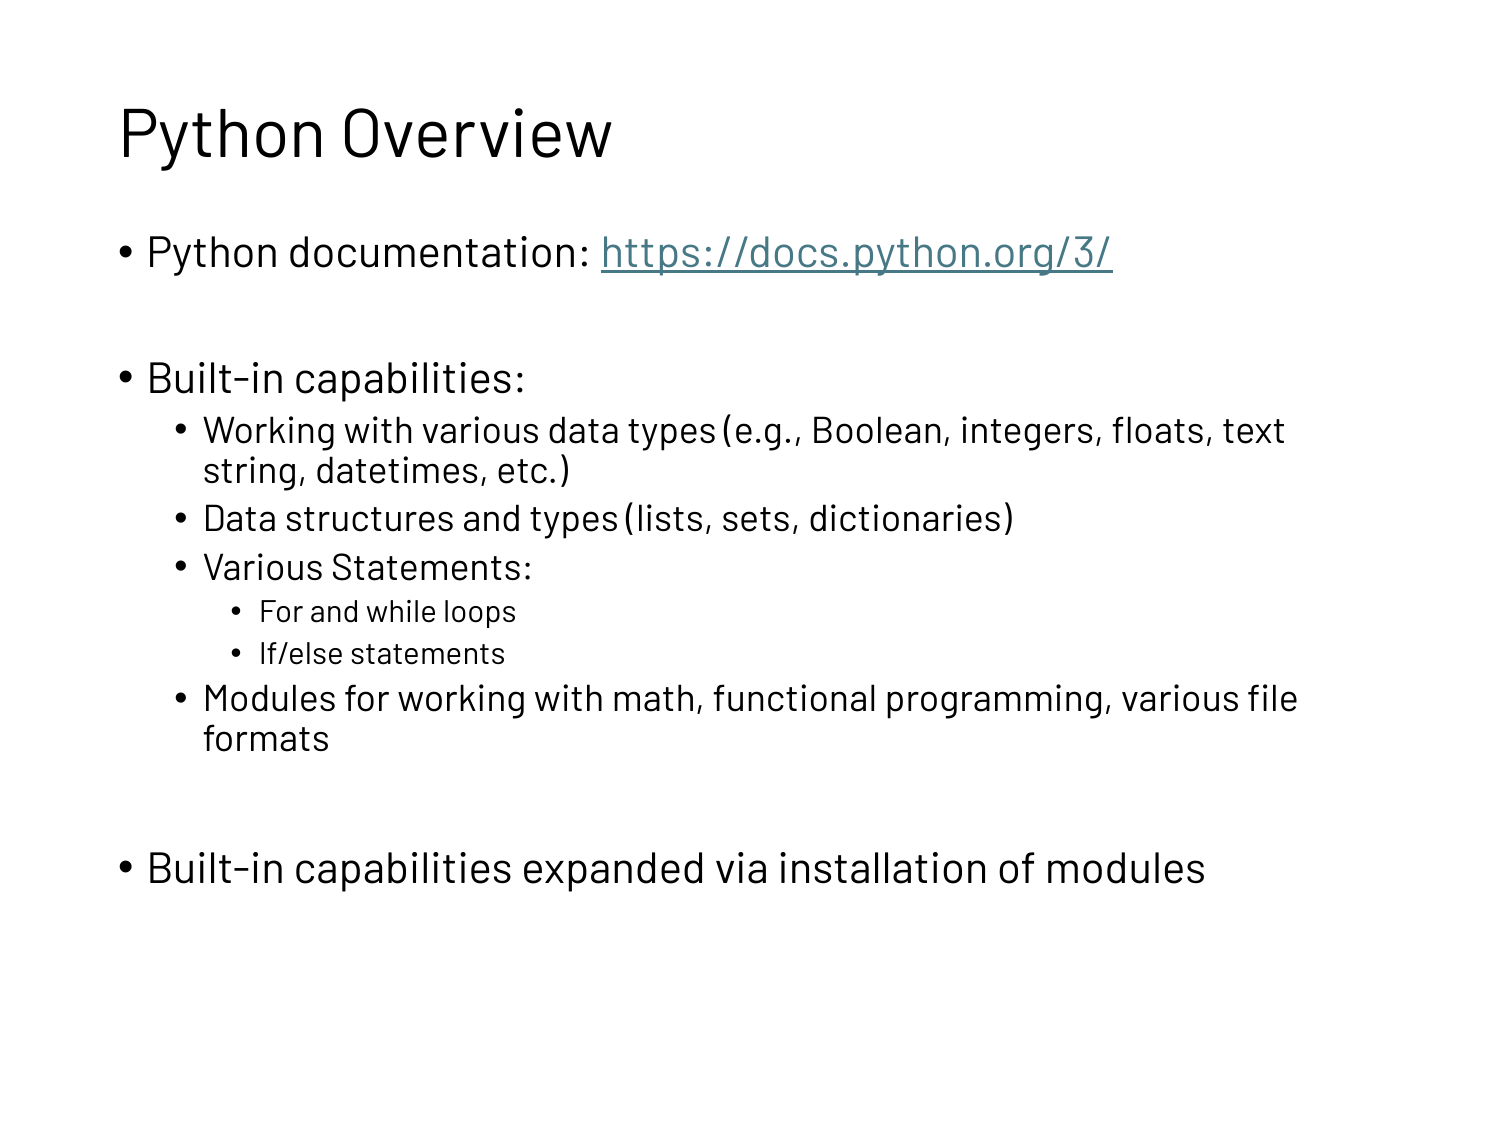

# Python Overview
Python documentation: https://docs.python.org/3/

Built-in capabilities:
Working with various data types (e.g., Boolean, integers, floats, text string, datetimes, etc.)
Data structures and types (lists, sets, dictionaries)
Various Statements:
For and while loops
If/else statements
Modules for working with math, functional programming, various file formats

Built-in capabilities expanded via installation of modules